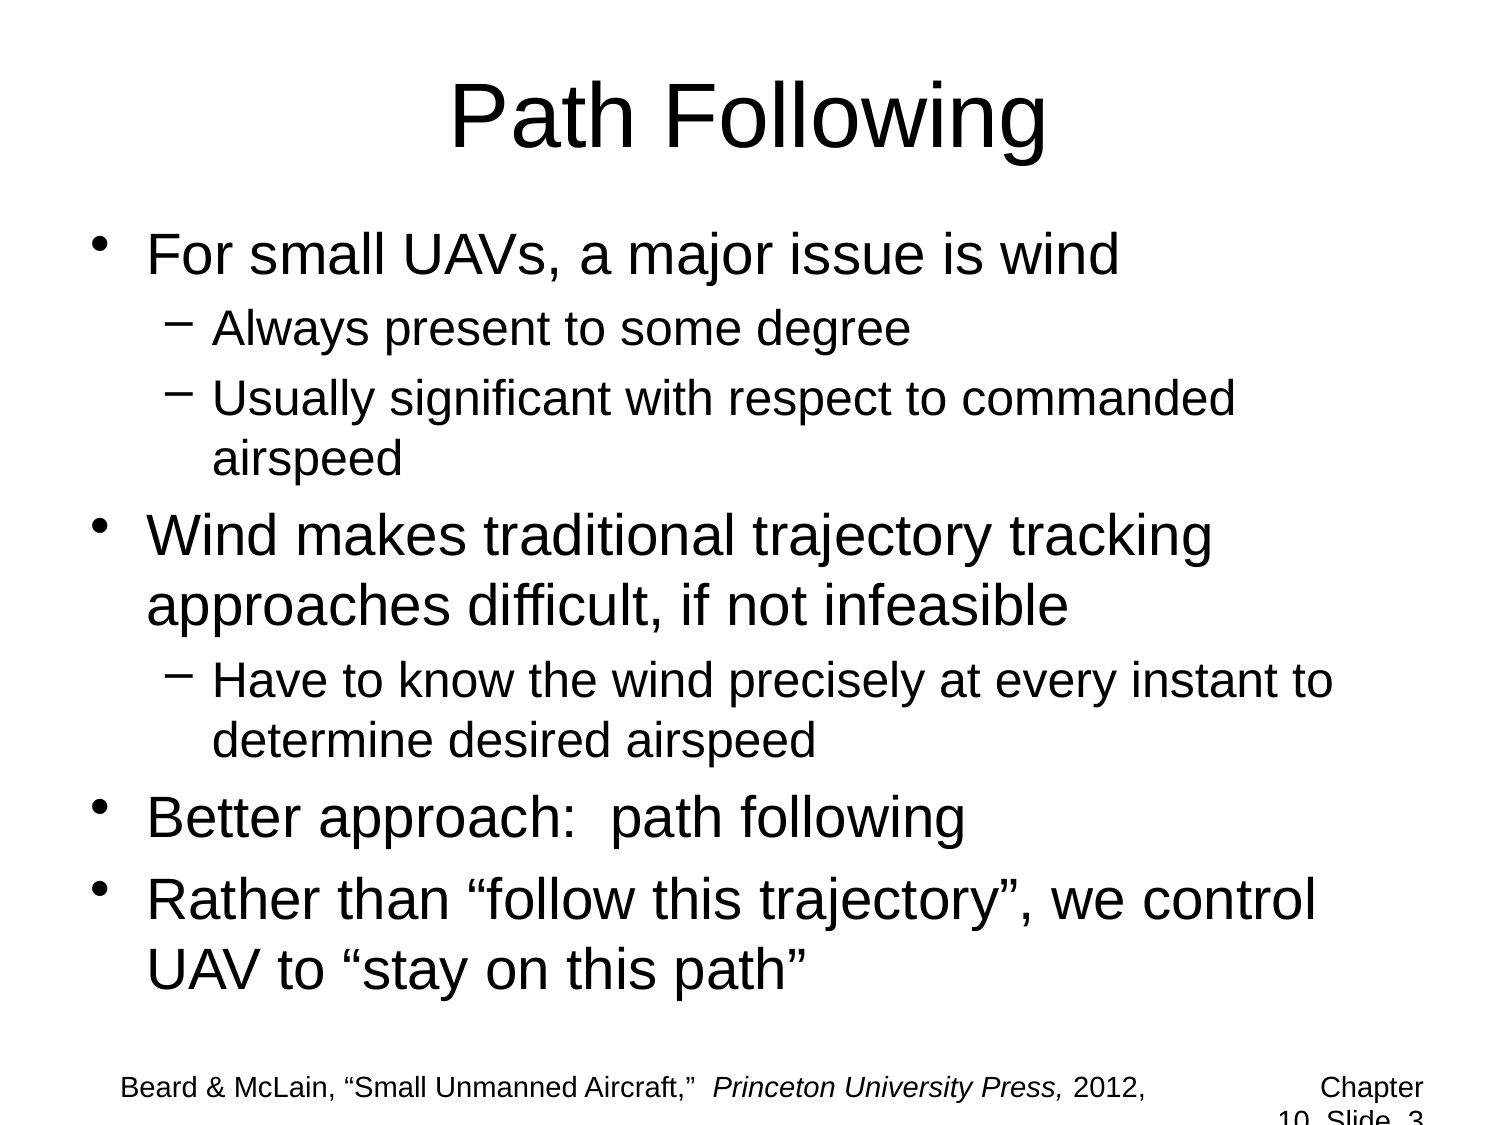

# Path Following
For small UAVs, a major issue is wind
Always present to some degree
Usually significant with respect to commanded airspeed
Wind makes traditional trajectory tracking approaches difficult, if not infeasible
Have to know the wind precisely at every instant to determine desired airspeed
Better approach:  path following
Rather than “follow this trajectory”, we control UAV to “stay on this path”